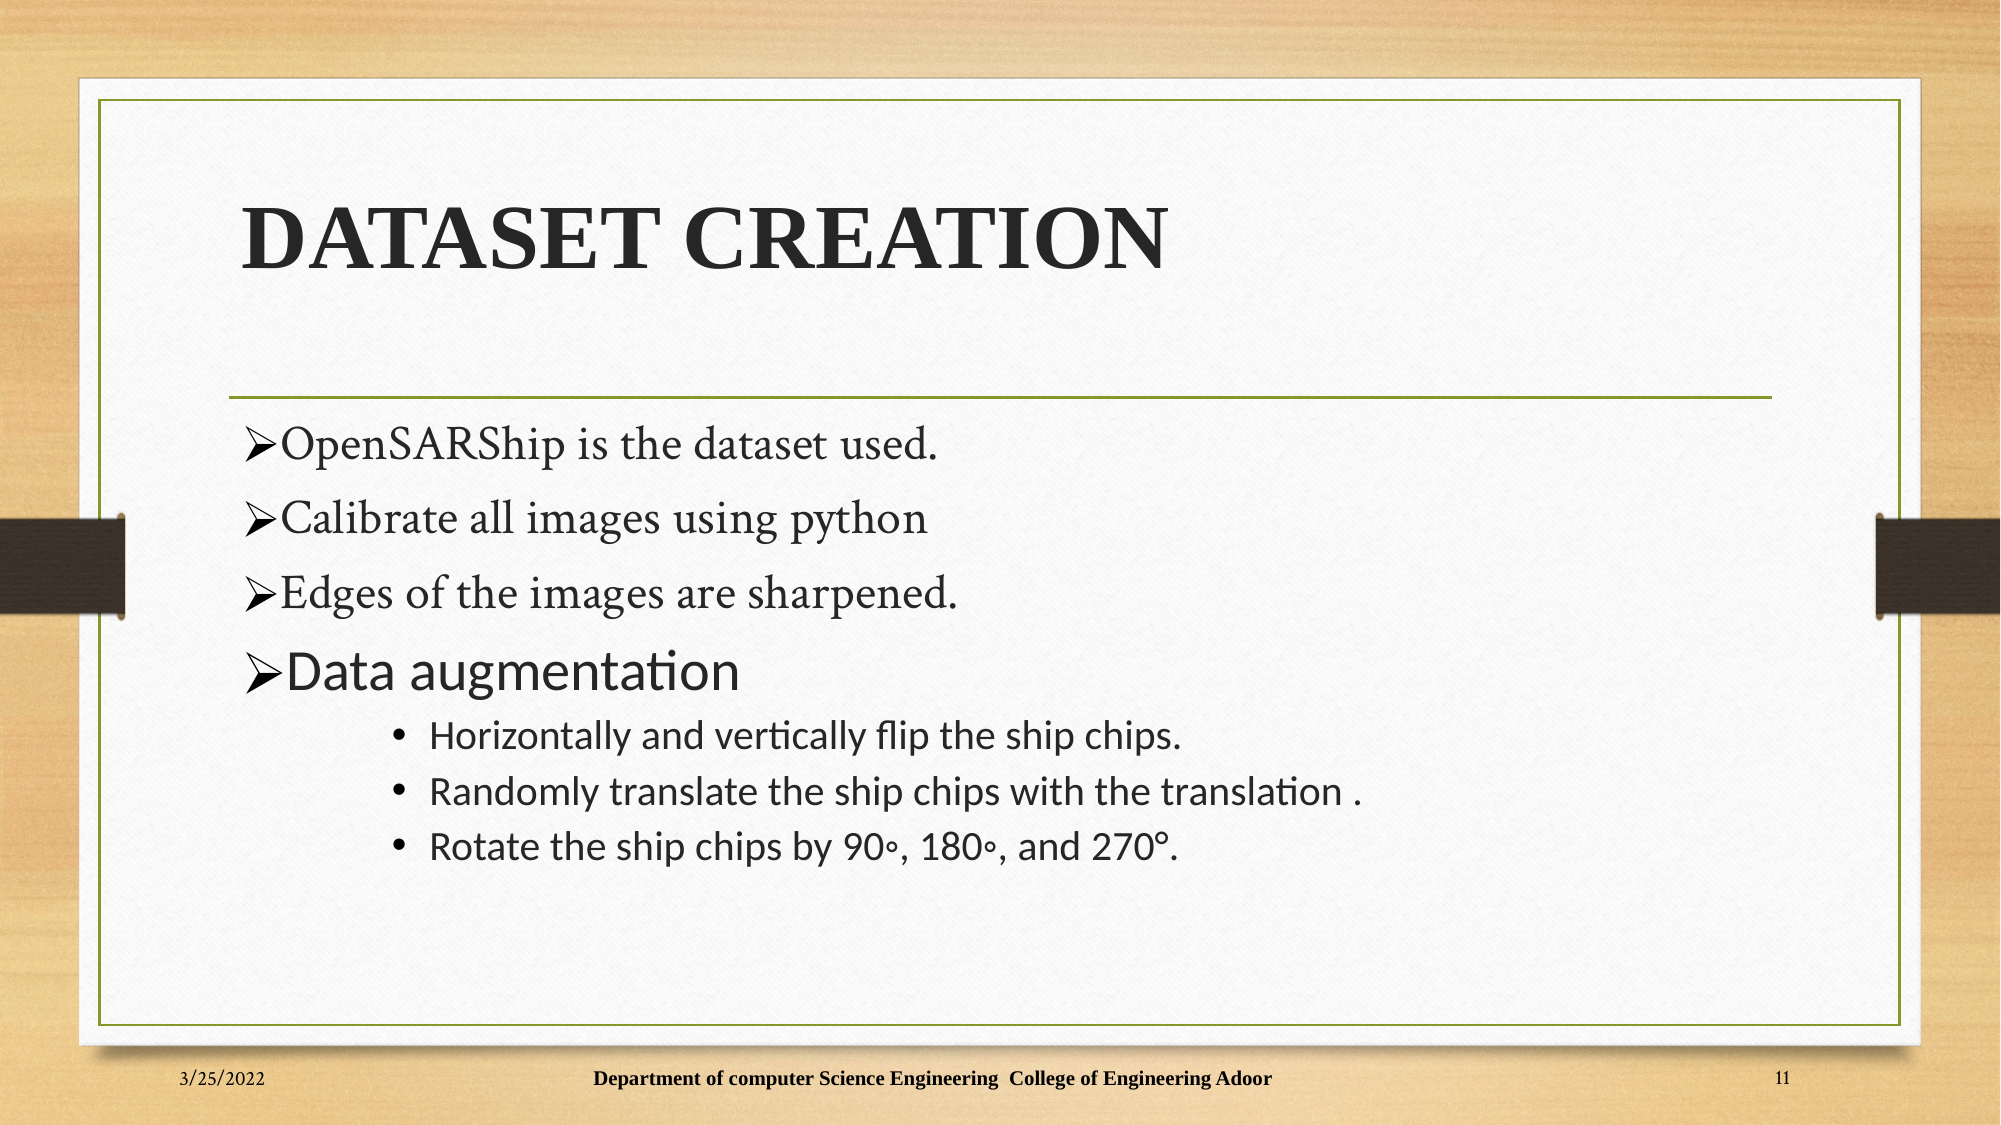

# DATASET CREATION
OpenSARShip is the dataset used.
Calibrate all images using python
Edges of the images are sharpened.
Data augmentation
Horizontally and vertically flip the ship chips.
Randomly translate the ship chips with the translation .
Rotate the ship chips by 90◦, 180◦, and 270°.

3/25/2022
Department of computer Science Engineering  College of Engineering Adoor
11